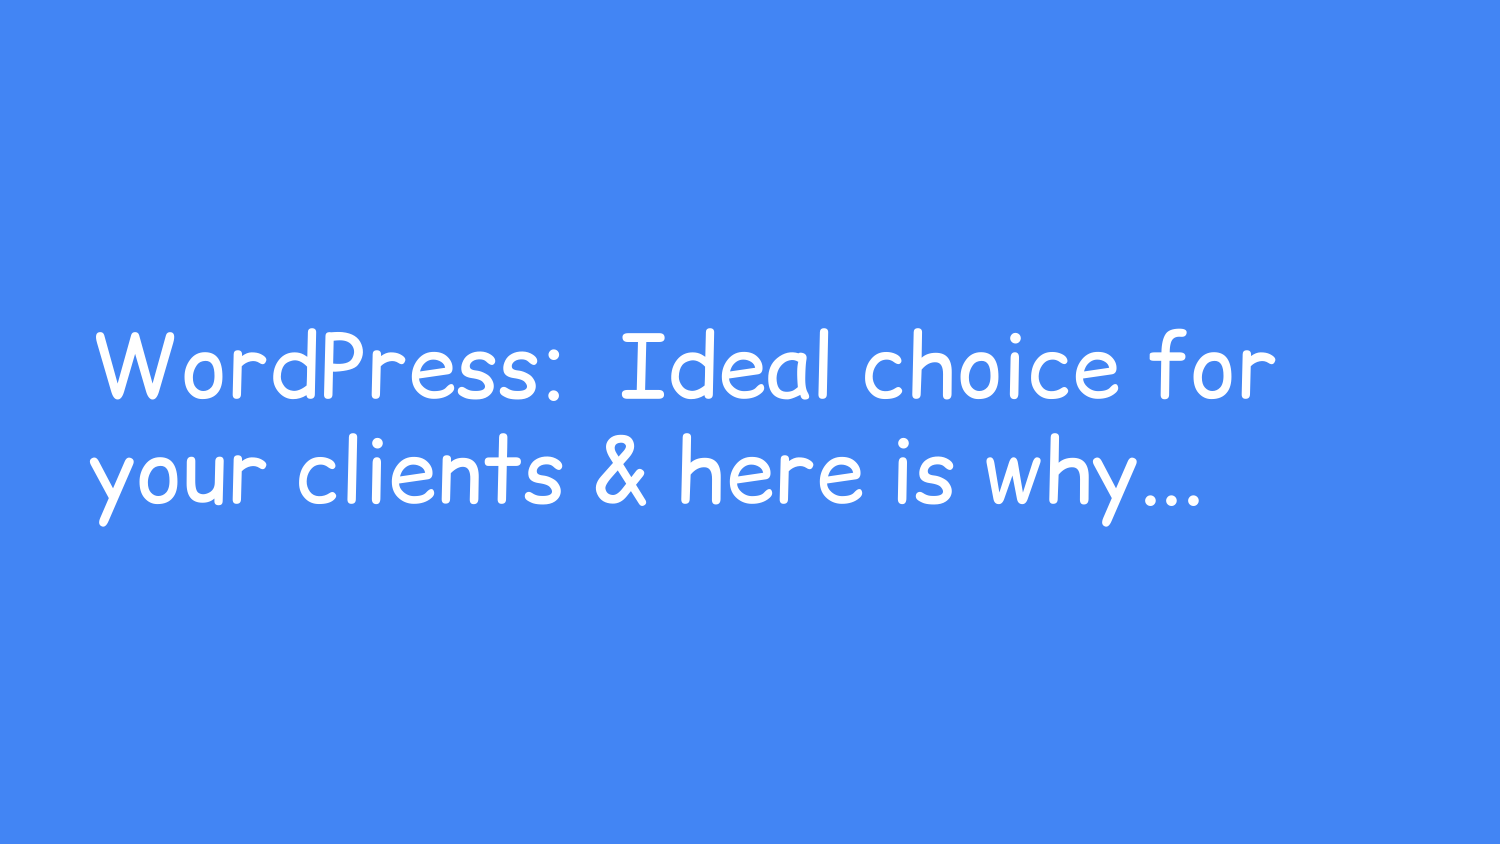

# WordPress:  Ideal choice for your clients & here is why...